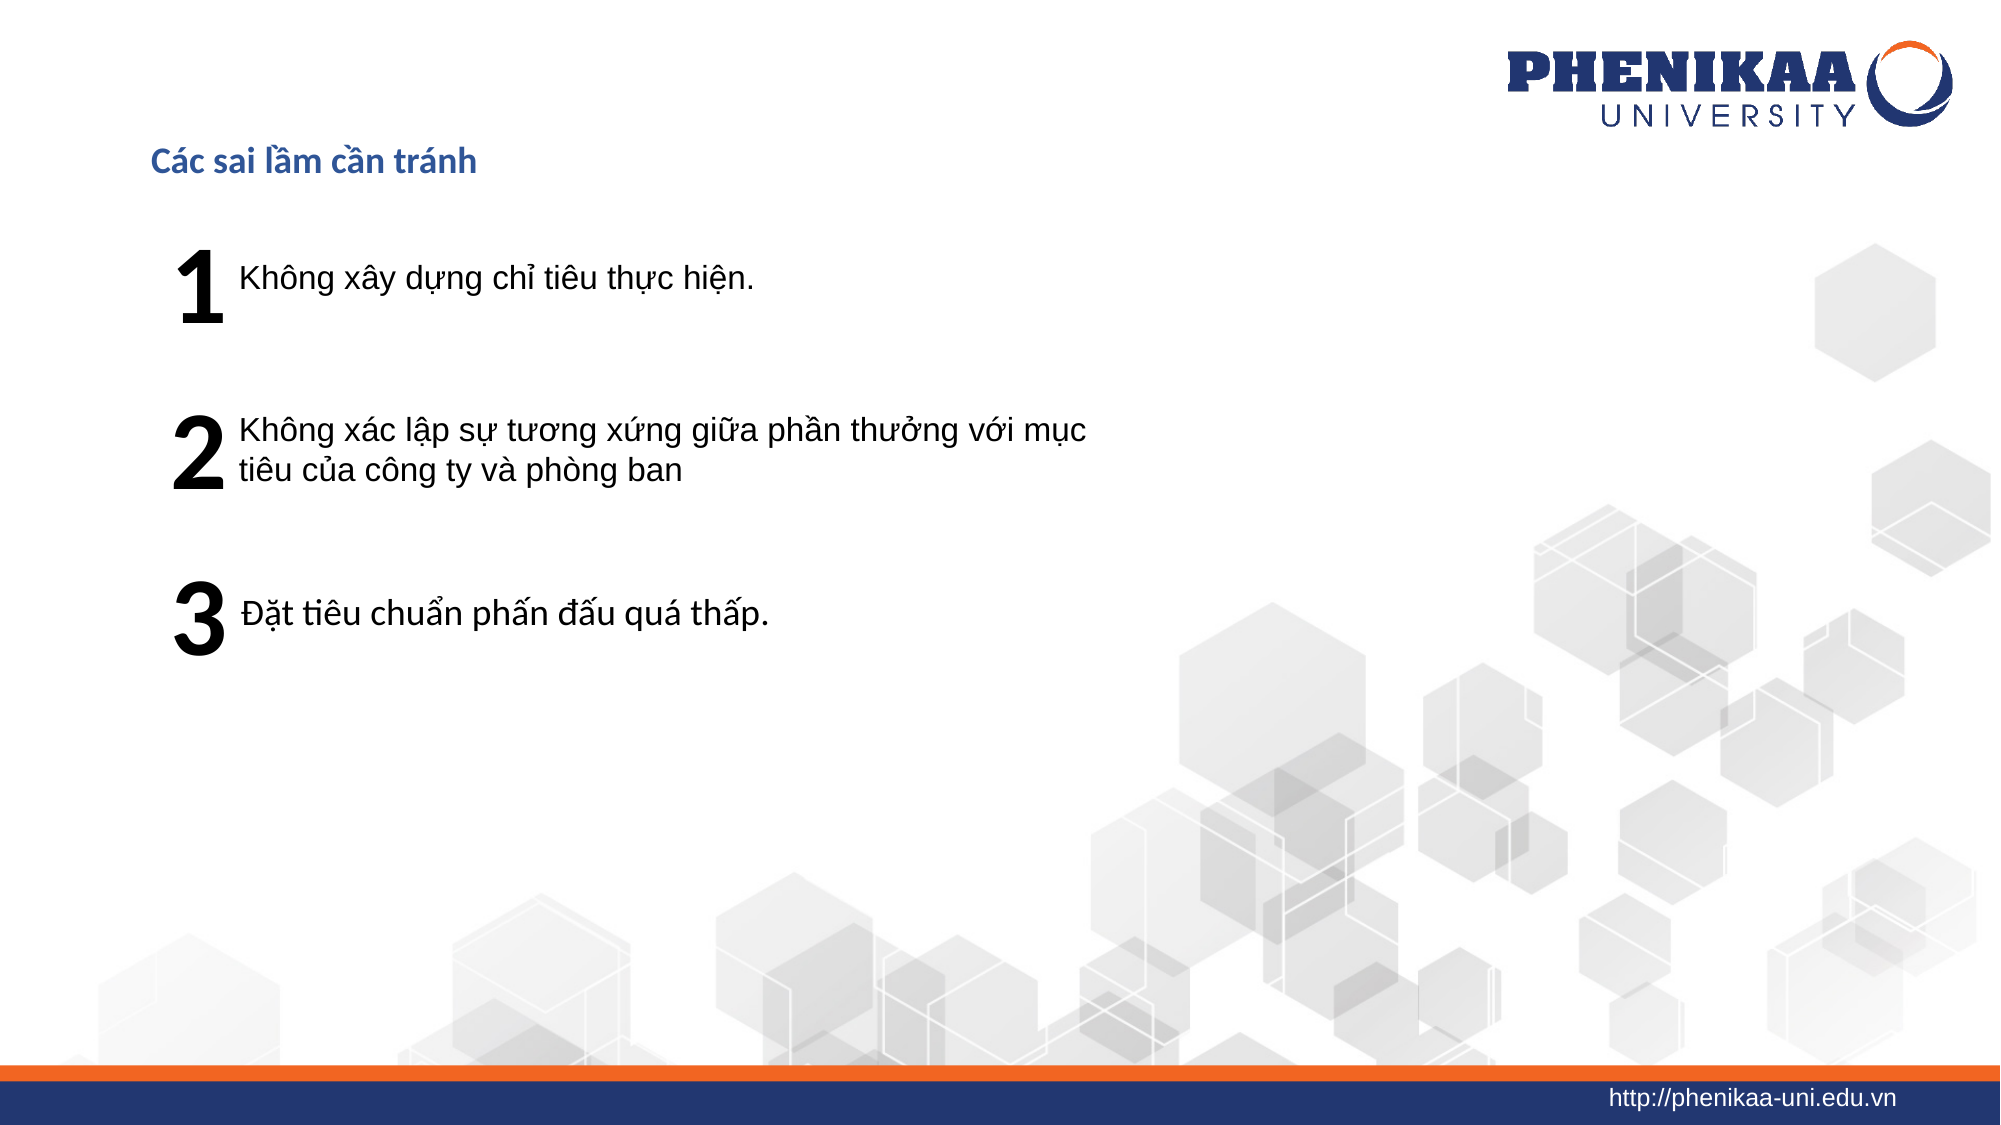

Các sai lầm cần tránh
1
Không xây dựng chỉ tiêu thực hiện.
2
Không xác lập sự tương xứng giữa phần thưởng với mục tiêu của công ty và phòng ban
3
Đặt tiêu chuẩn phấn đấu quá thấp.